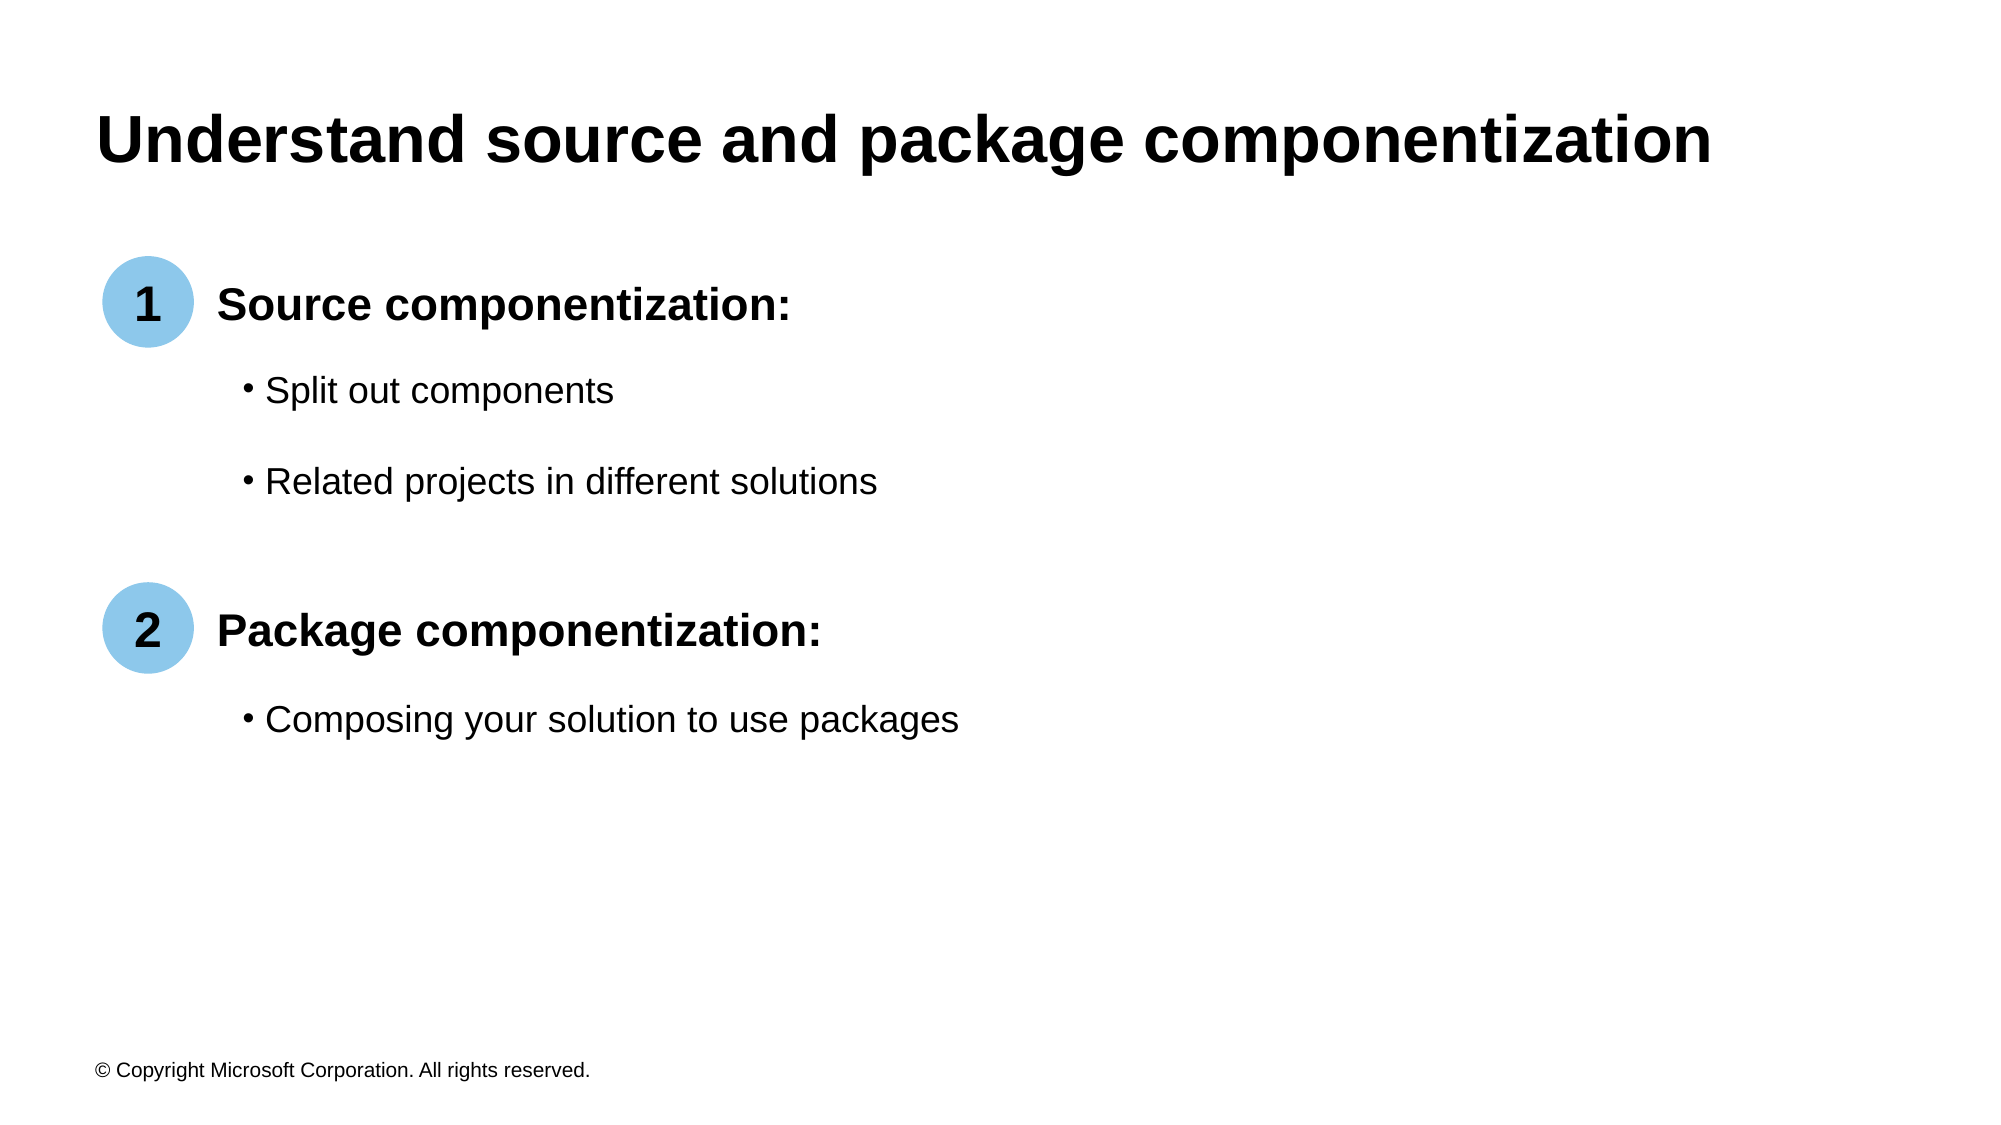

# Understand source and package componentization
1
Source componentization:
Split out components
Related projects in different solutions
2
Package componentization:
Composing your solution to use packages